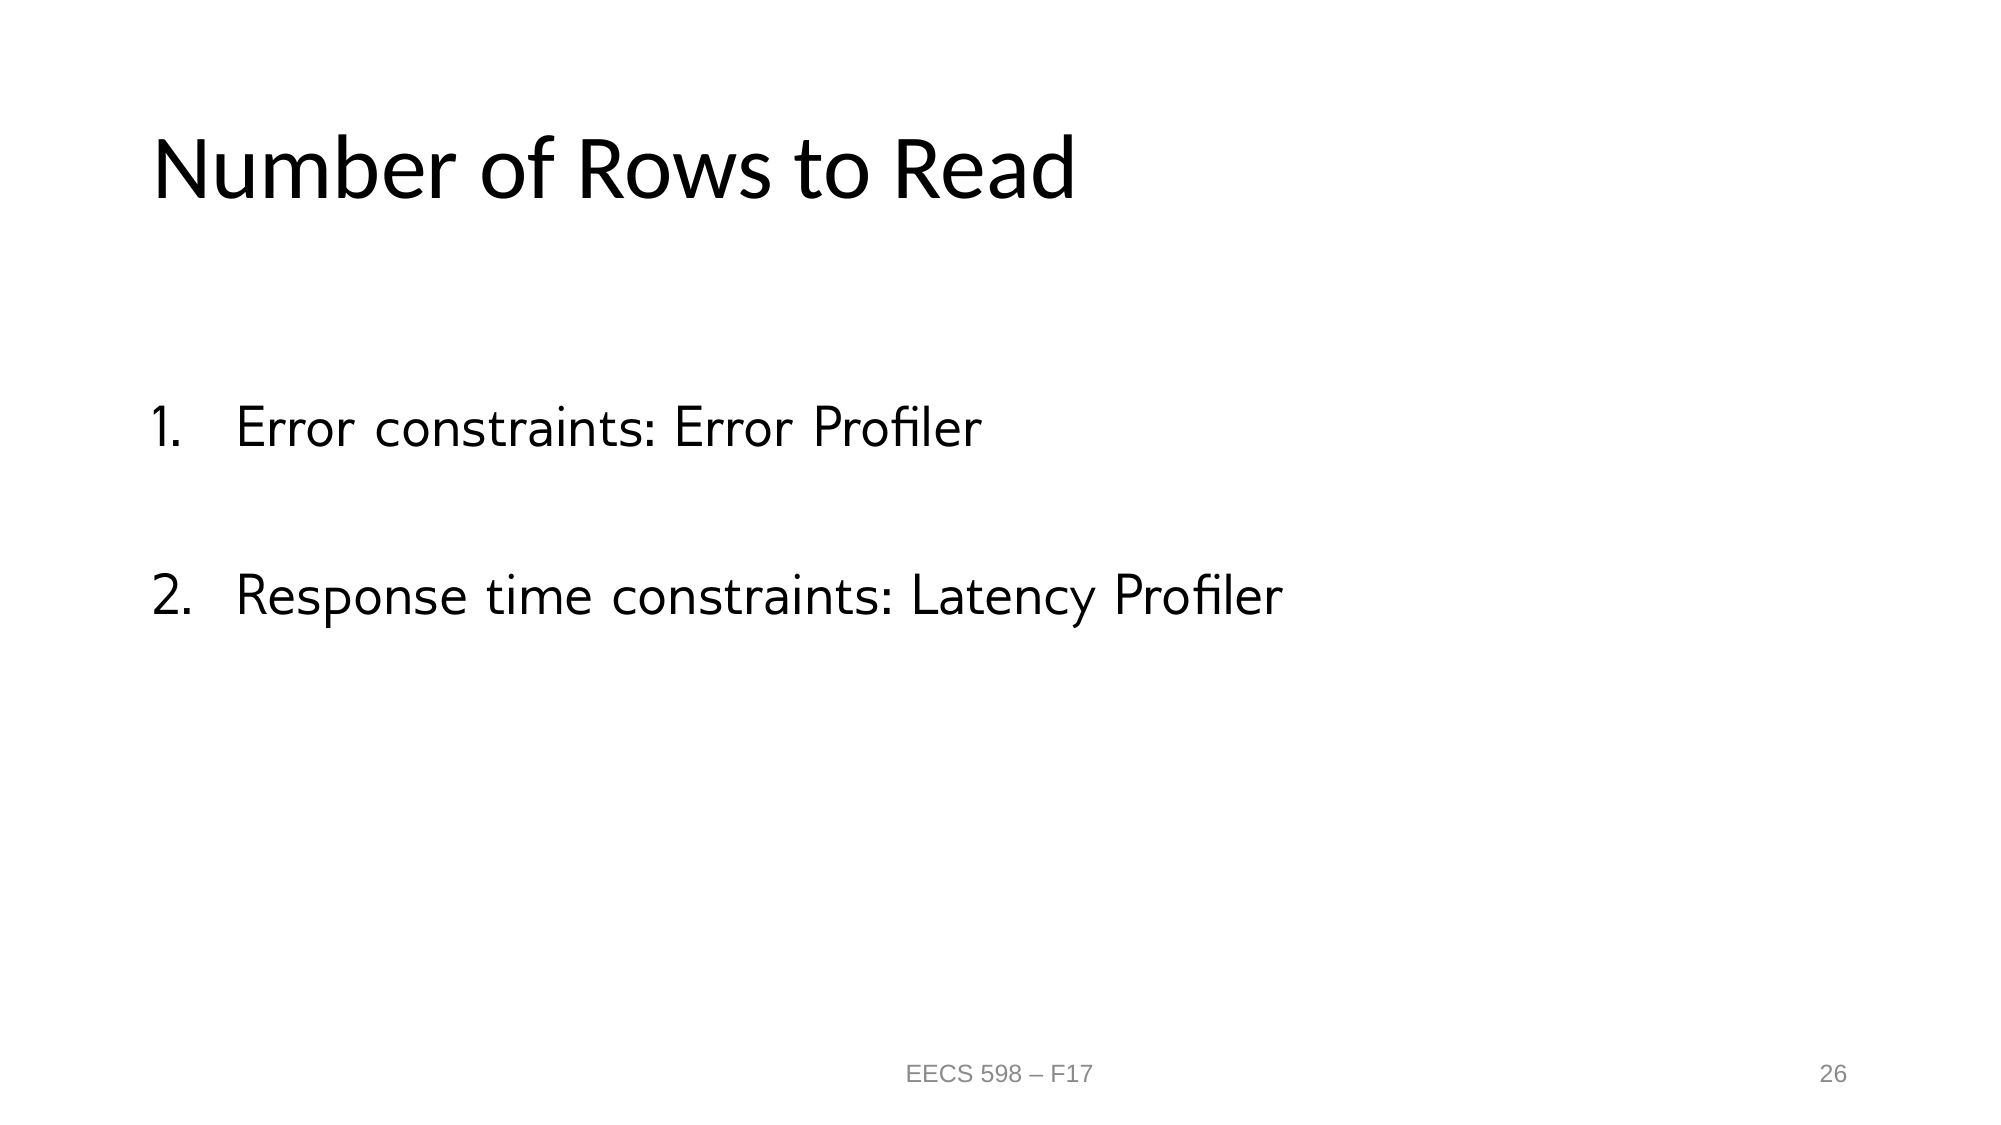

# Number of Rows to Read
Error constraints: Error Profiler

Response time constraints: Latency Profiler
EECS 598 – F17
26